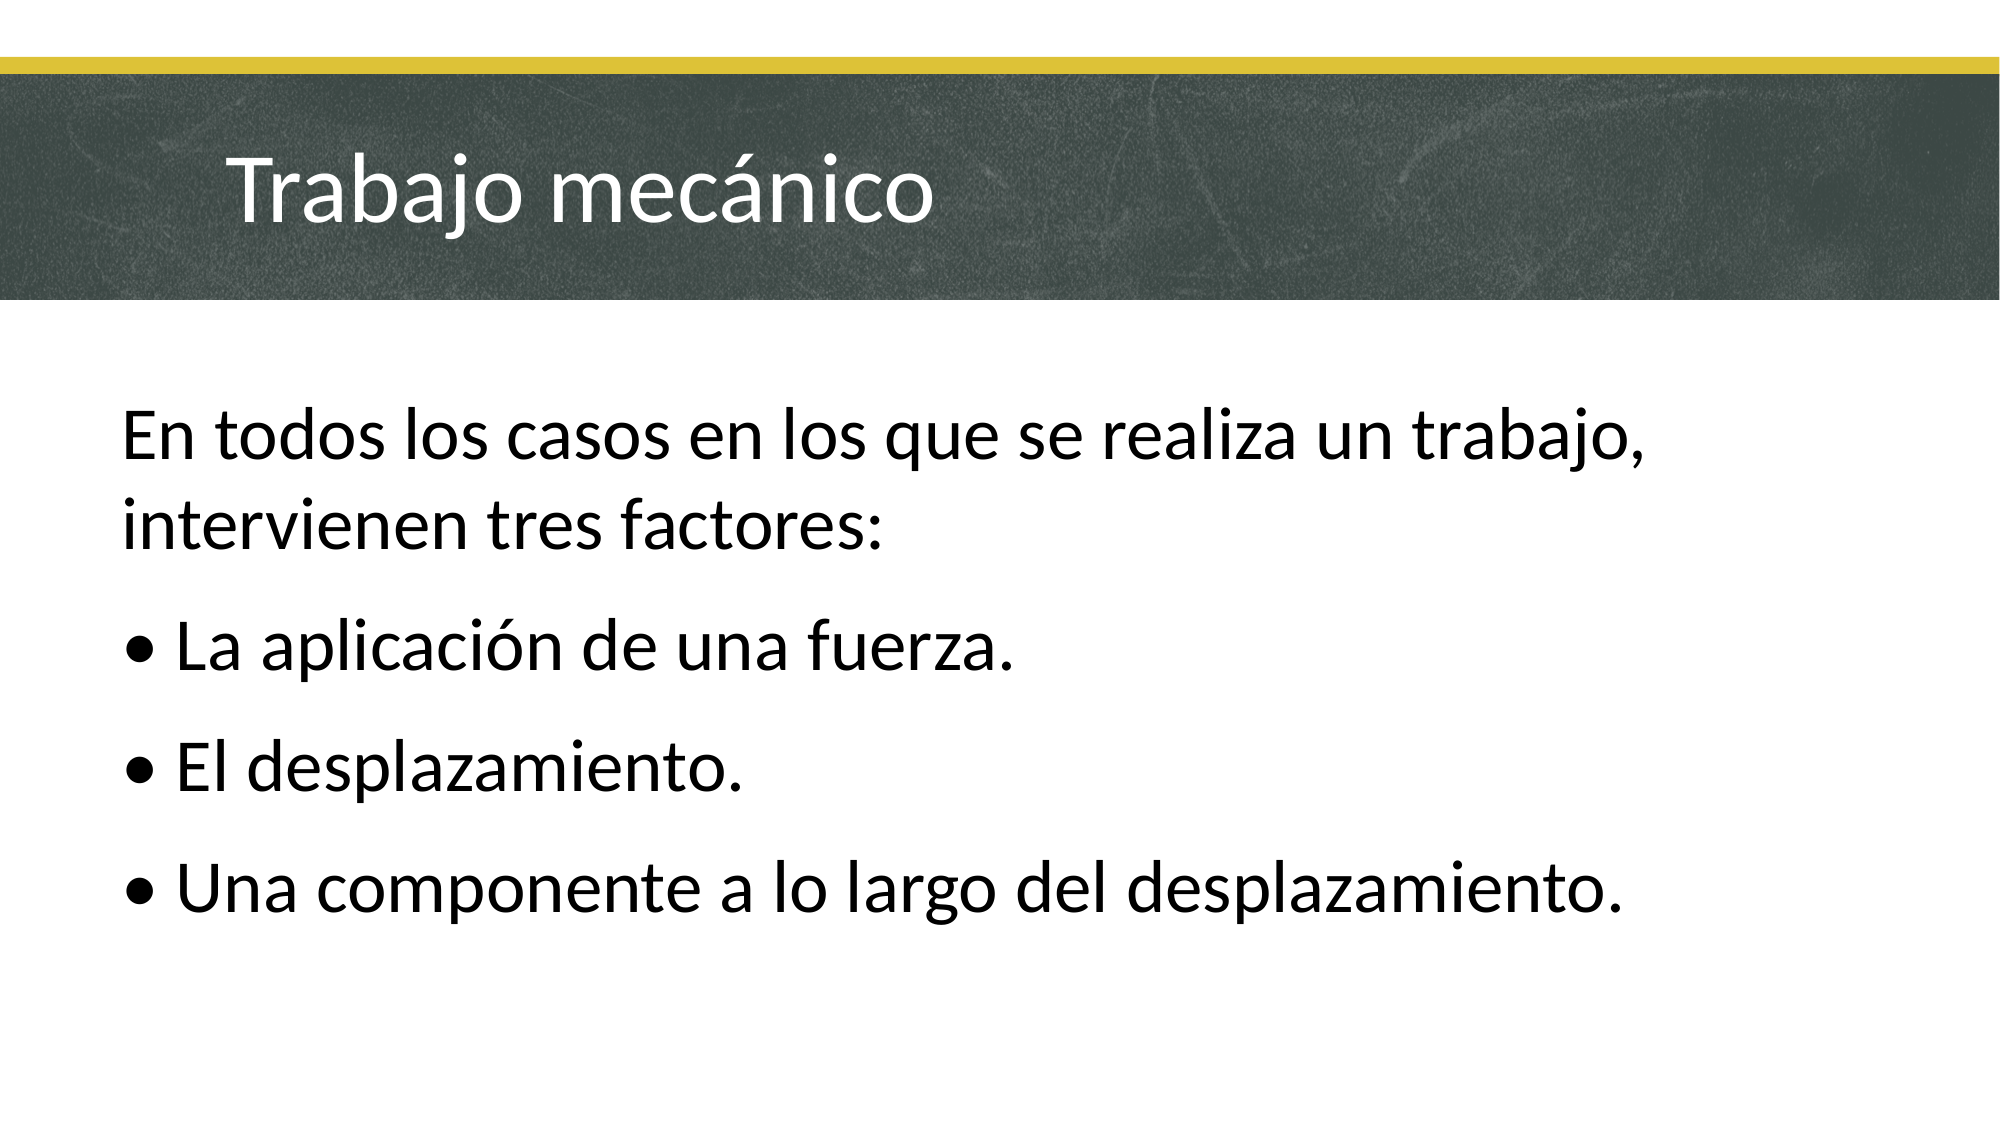

# Trabajo mecánico
En todos los casos en los que se realiza un trabajo, intervienen tres factores:
• La aplicación de una fuerza.
• El desplazamiento.
• Una componente a lo largo del desplazamiento.